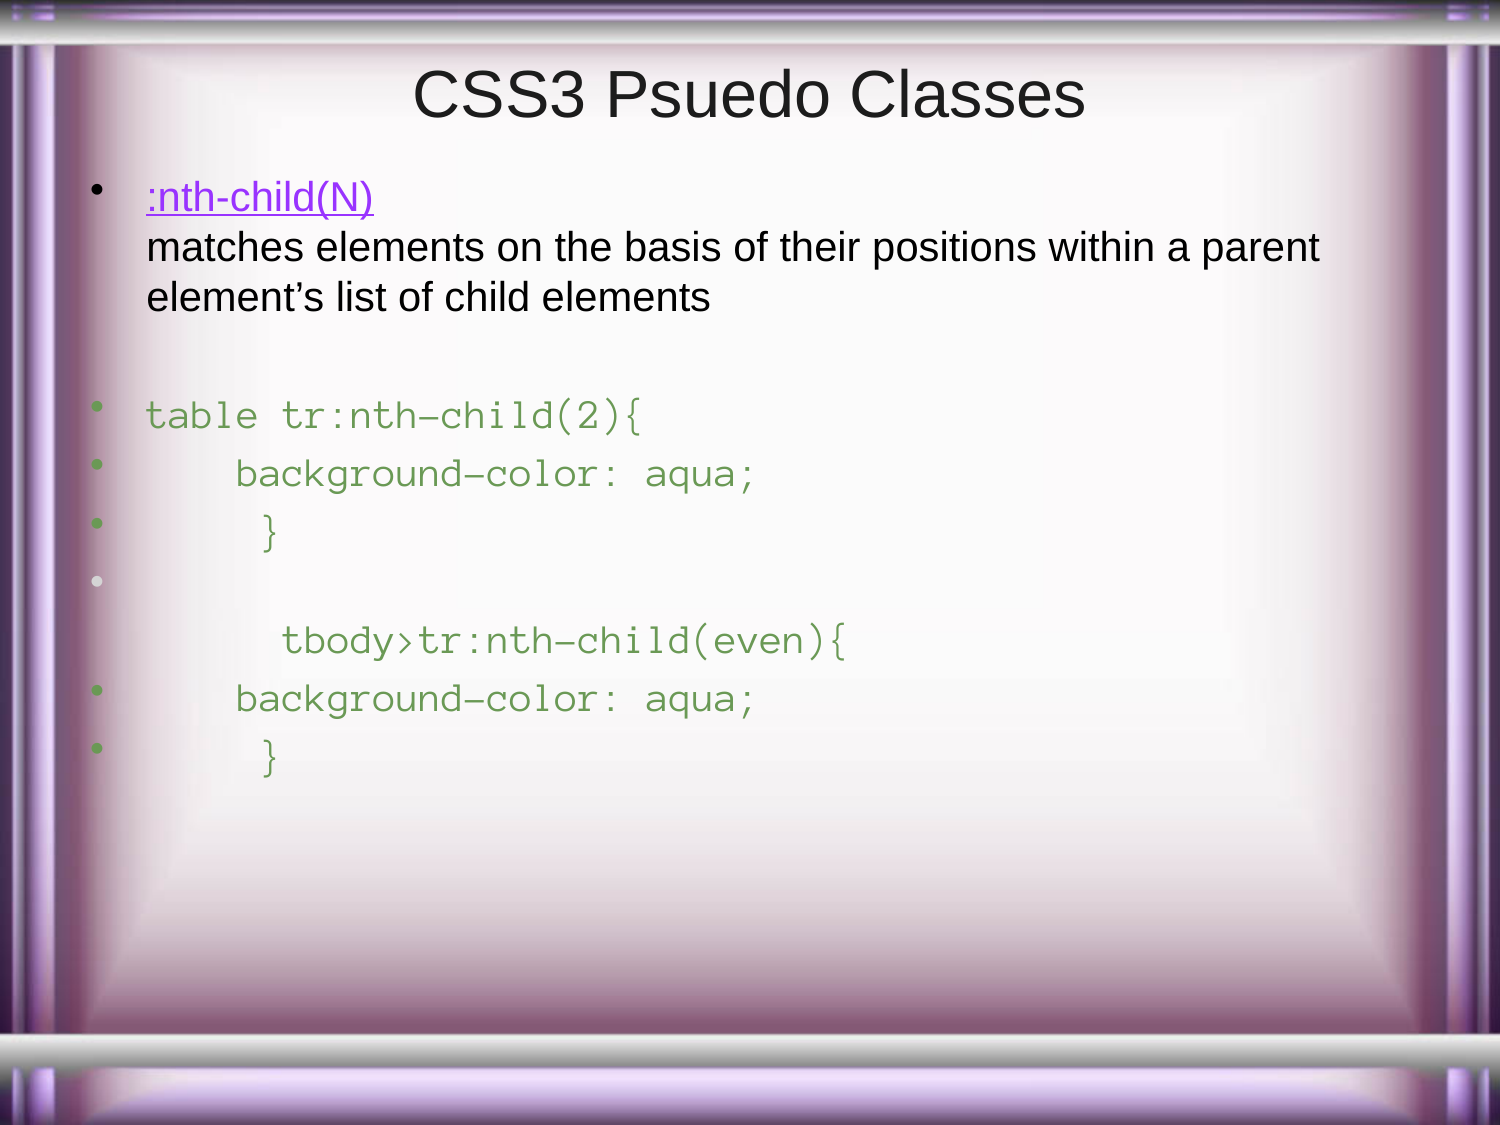

# CSS3 Psuedo Classes
:nth-child(N)
matches elements on the basis of their positions within a parent element’s list of child elements

table tr:nth-child(2){
    background-color: aqua;
     }
      tbody>tr:nth-child(even){
    background-color: aqua;
     }